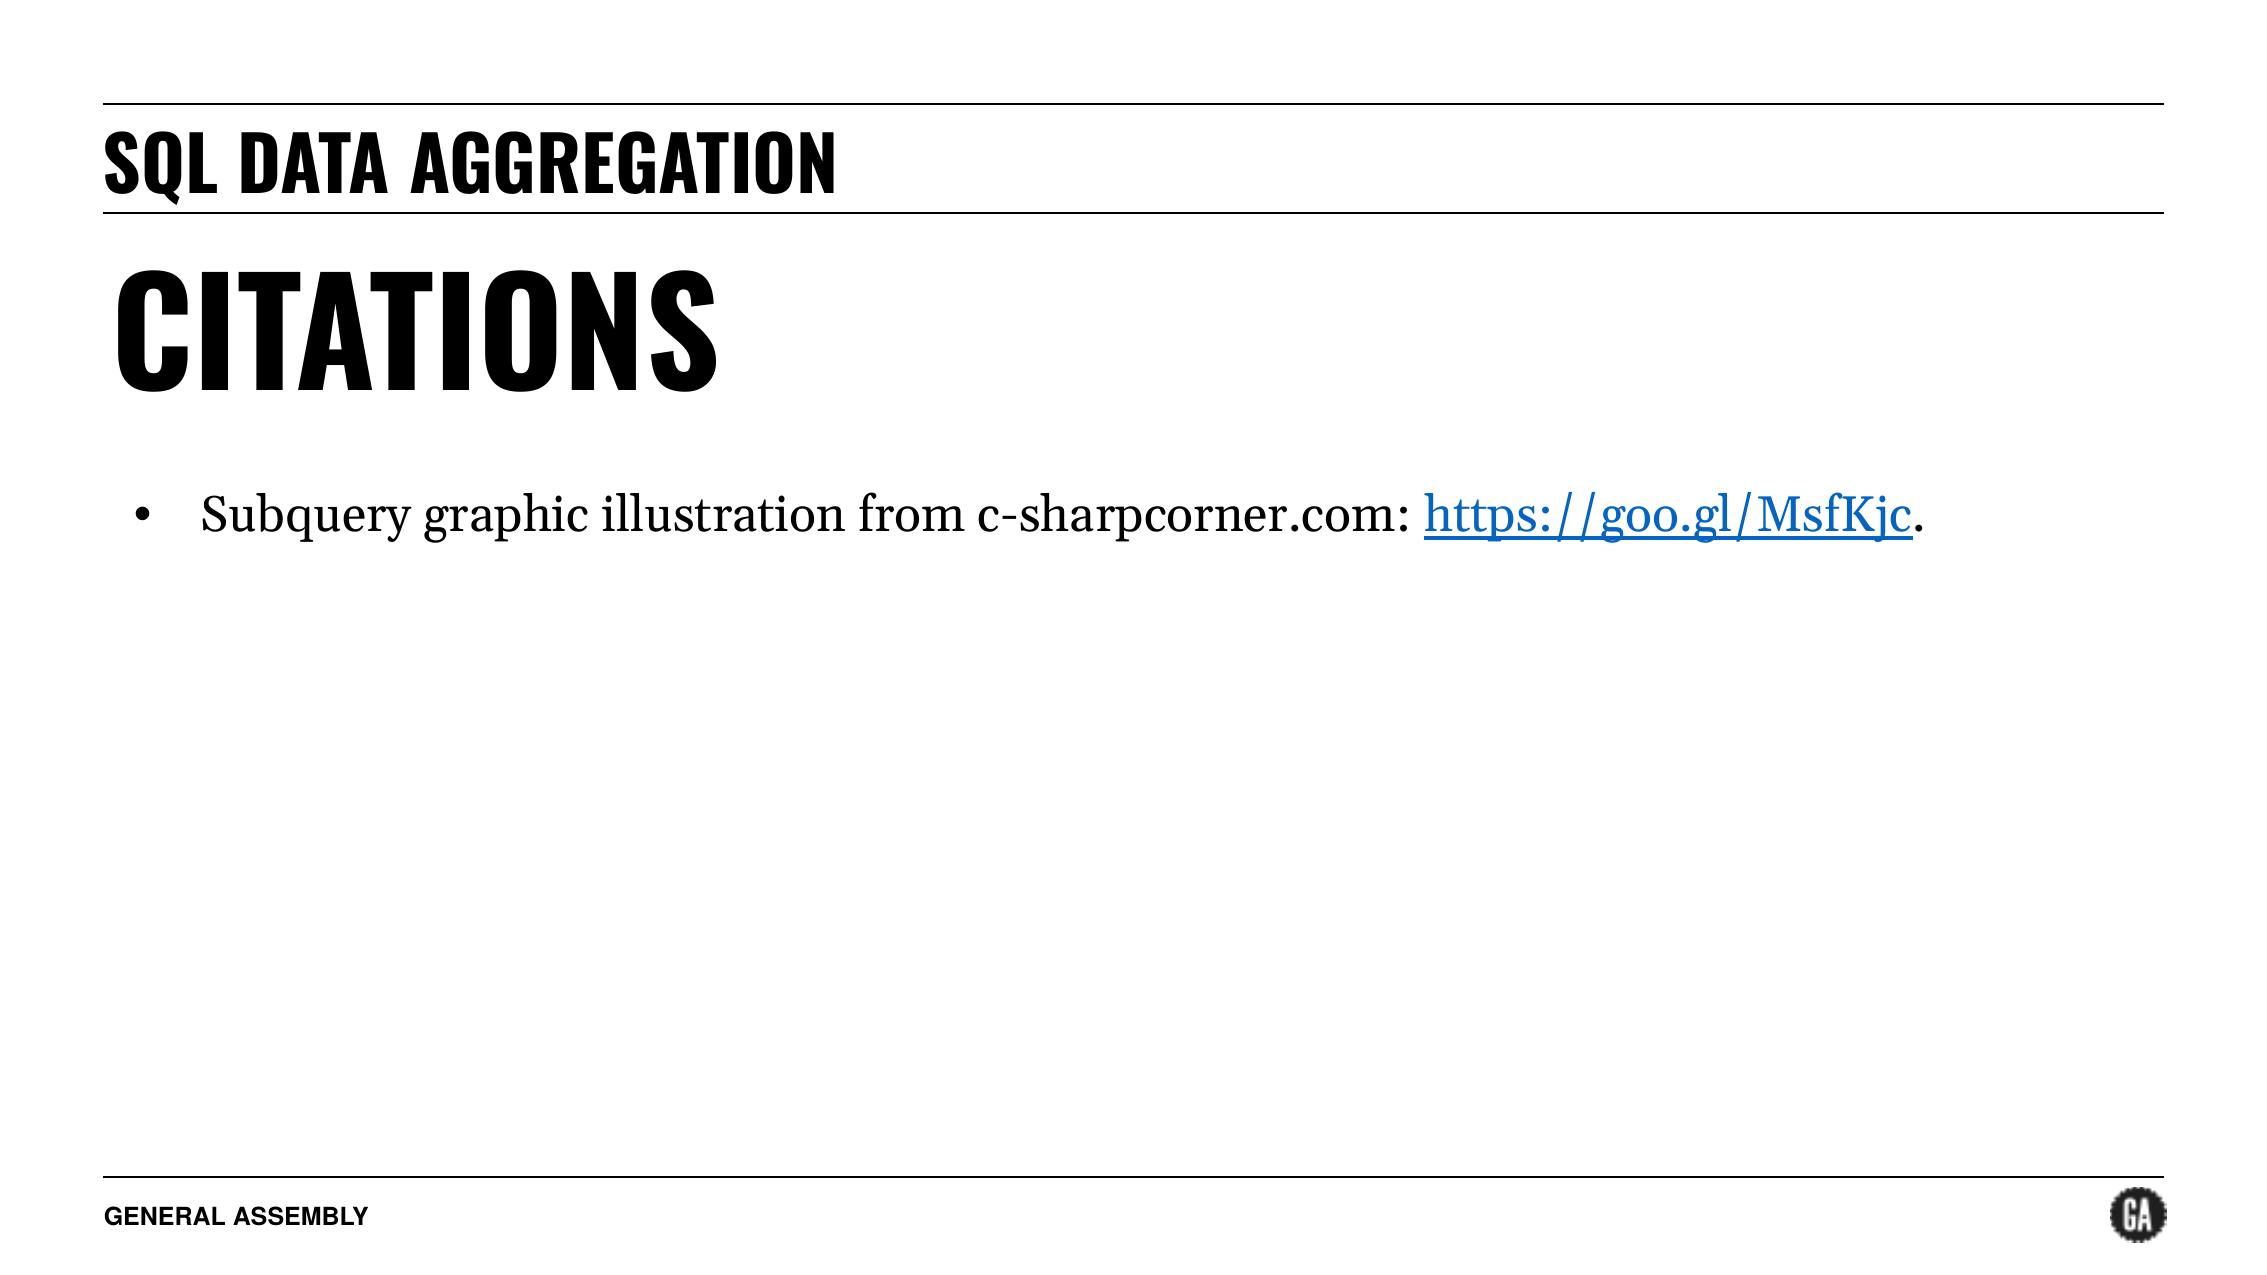

# SQL DATA AGGREGATION
CITATIONS
Subquery graphic illustration from c-sharpcorner.com: https://goo.gl/MsfKjc.